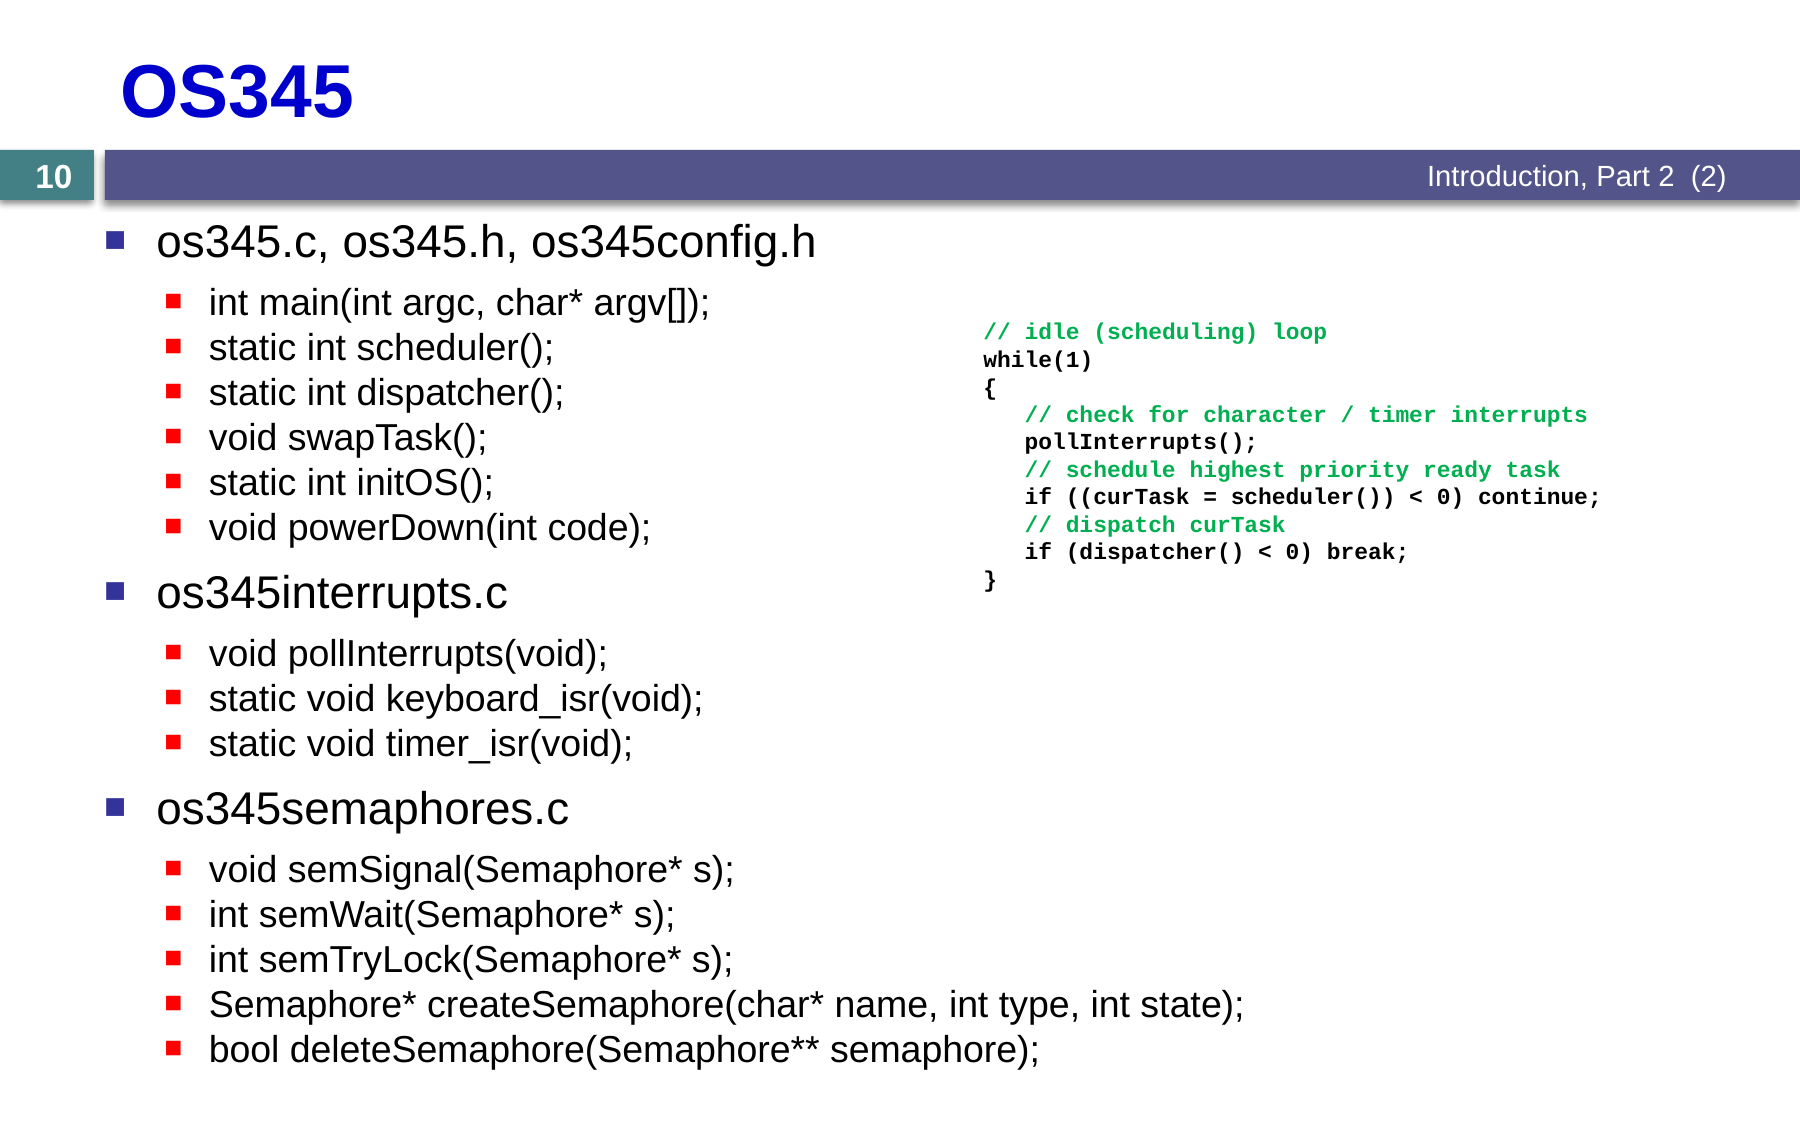

# OS345
Introduction, Part 2  (2)
10
os345.c, os345.h, os345config.h
int main(int argc, char* argv[]);
static int scheduler();
static int dispatcher();
void swapTask();
static int initOS();
void powerDown(int code);
os345interrupts.c
void pollInterrupts(void);
static void keyboard_isr(void);
static void timer_isr(void);
os345semaphores.c
void semSignal(Semaphore* s);
int semWait(Semaphore* s);
int semTryLock(Semaphore* s);
Semaphore* createSemaphore(char* name, int type, int state);
bool deleteSemaphore(Semaphore** semaphore);
// idle (scheduling) loop
while(1)
{
   // check for character / timer interrupts
   pollInterrupts();
   // schedule highest priority ready task
   if ((curTask = scheduler()) < 0) continue;
   // dispatch curTask
   if (dispatcher() < 0) break;
}